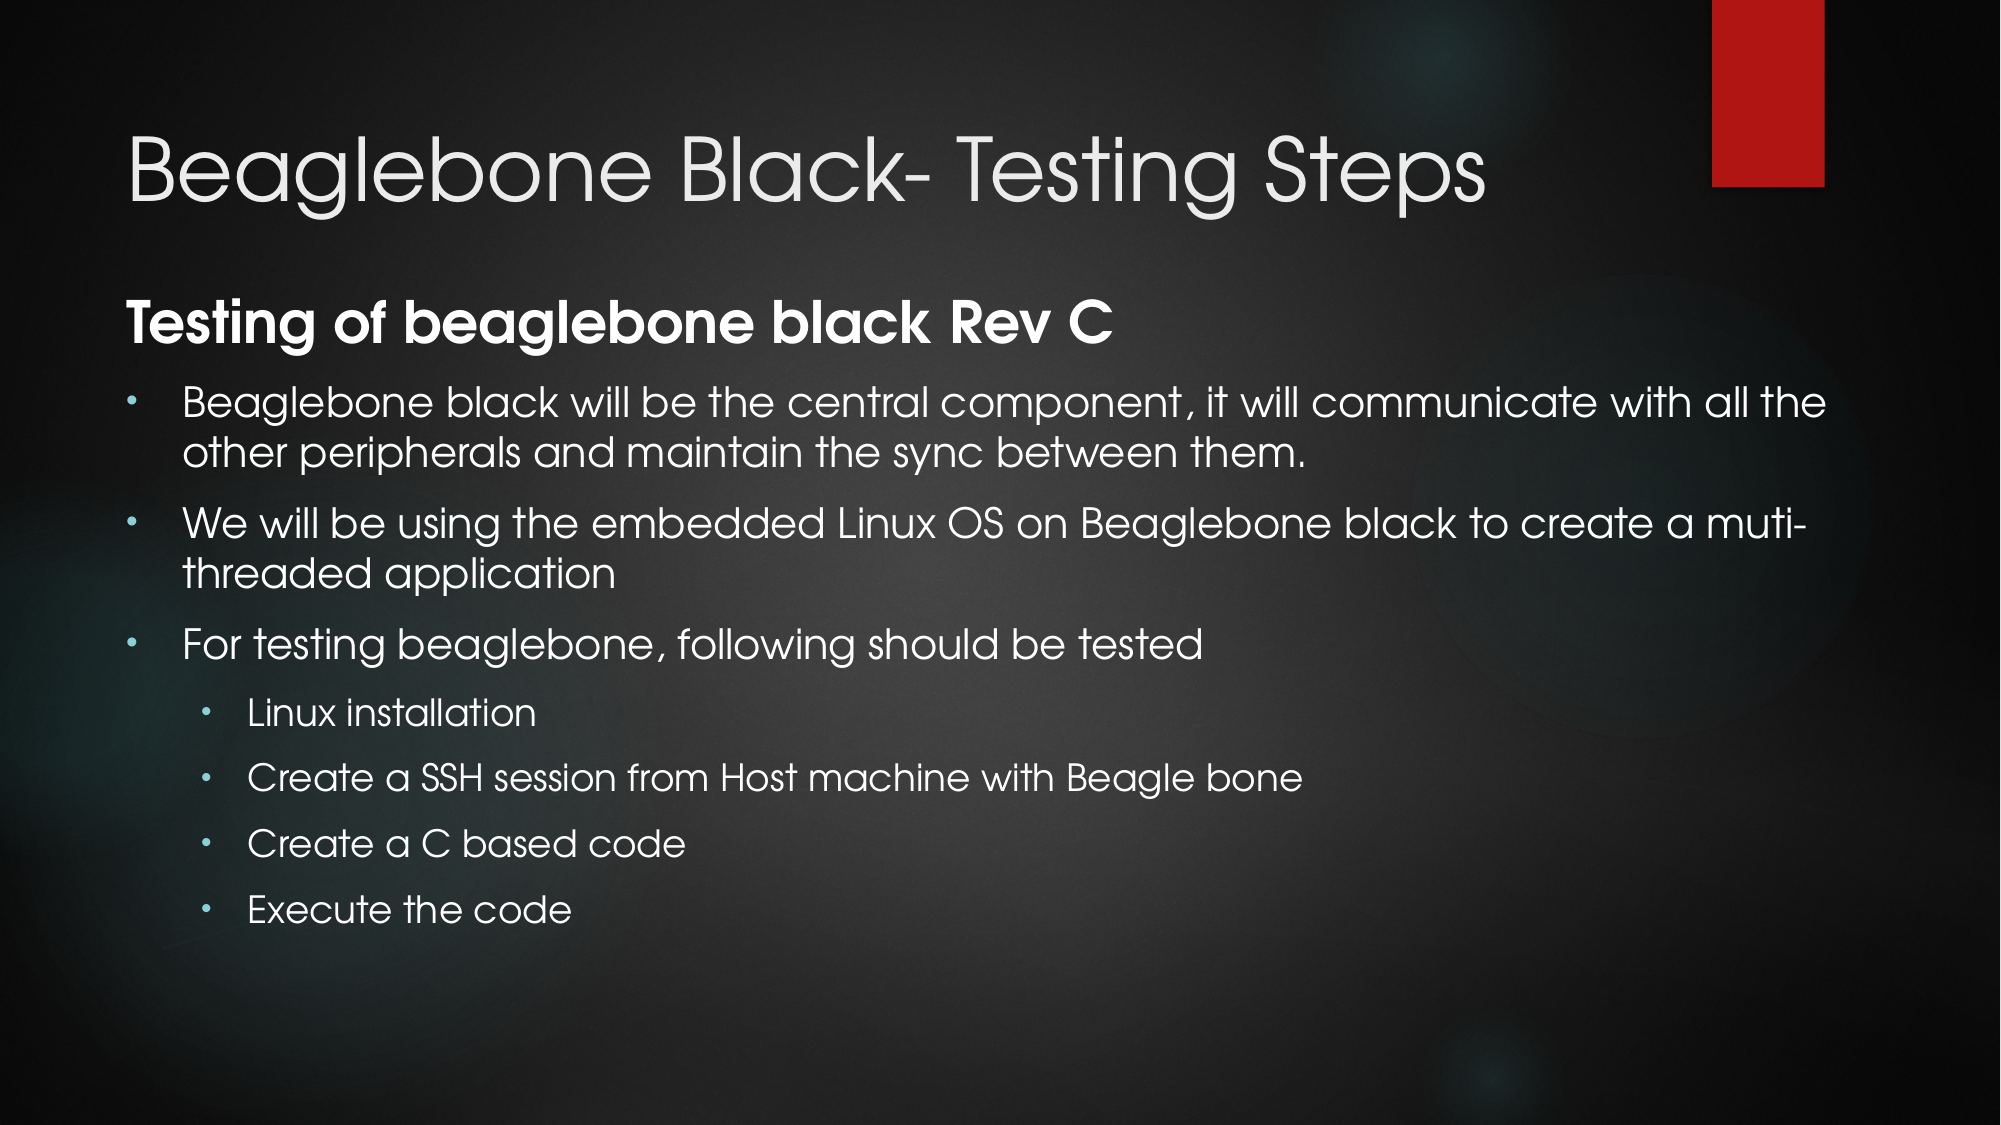

# Beaglebone Black- Testing Steps
Testing of beaglebone black Rev C
Beaglebone black will be the central component, it will communicate with all the other peripherals and maintain the sync between them.
We will be using the embedded Linux OS on Beaglebone black to create a muti-threaded application
For testing beaglebone, following should be tested
Linux installation
Create a SSH session from Host machine with Beagle bone
Create a C based code
Execute the code